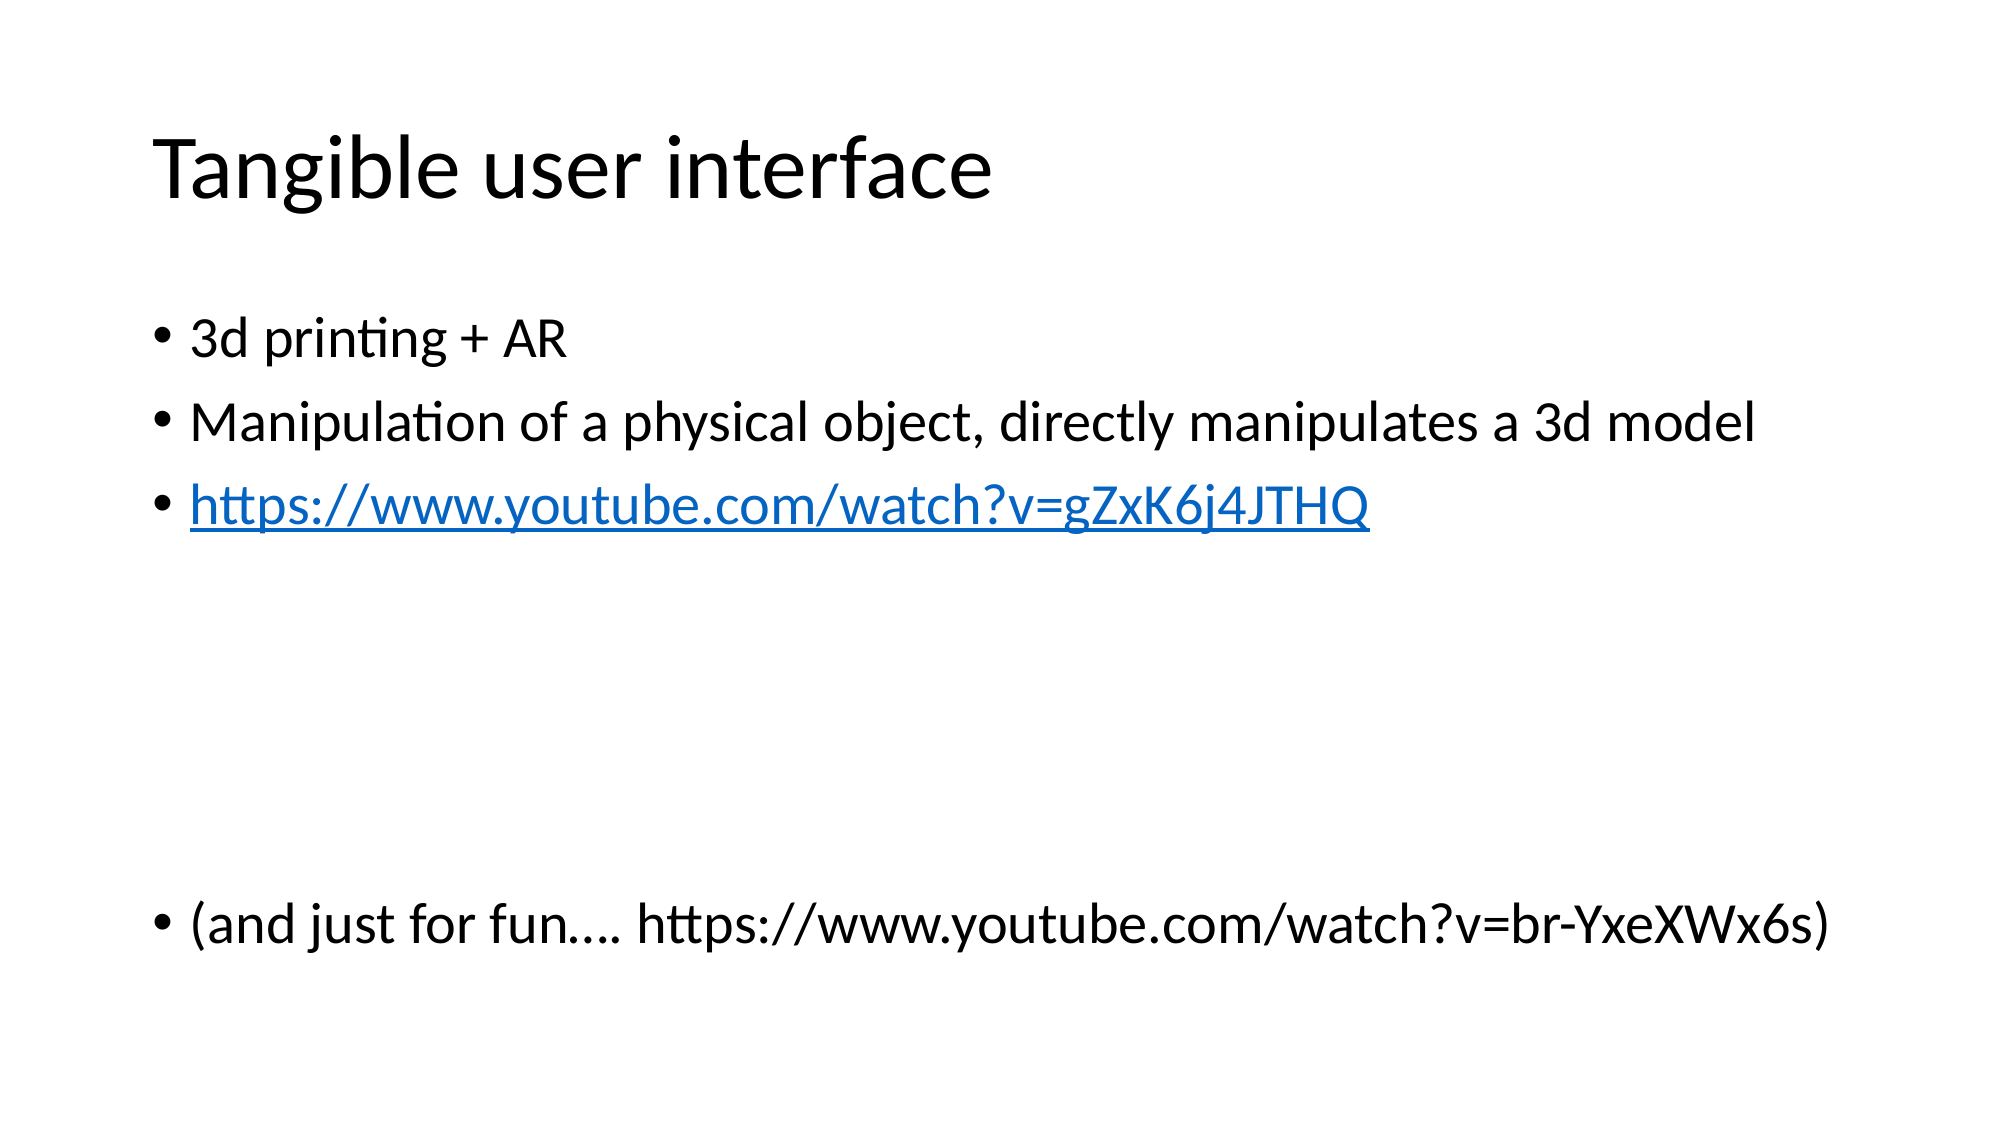

# Tangible user interface
3d printing + AR
Manipulation of a physical object, directly manipulates a 3d model
https://www.youtube.com/watch?v=gZxK6j4JTHQ

(and just for fun…. https://www.youtube.com/watch?v=br-YxeXWx6s)